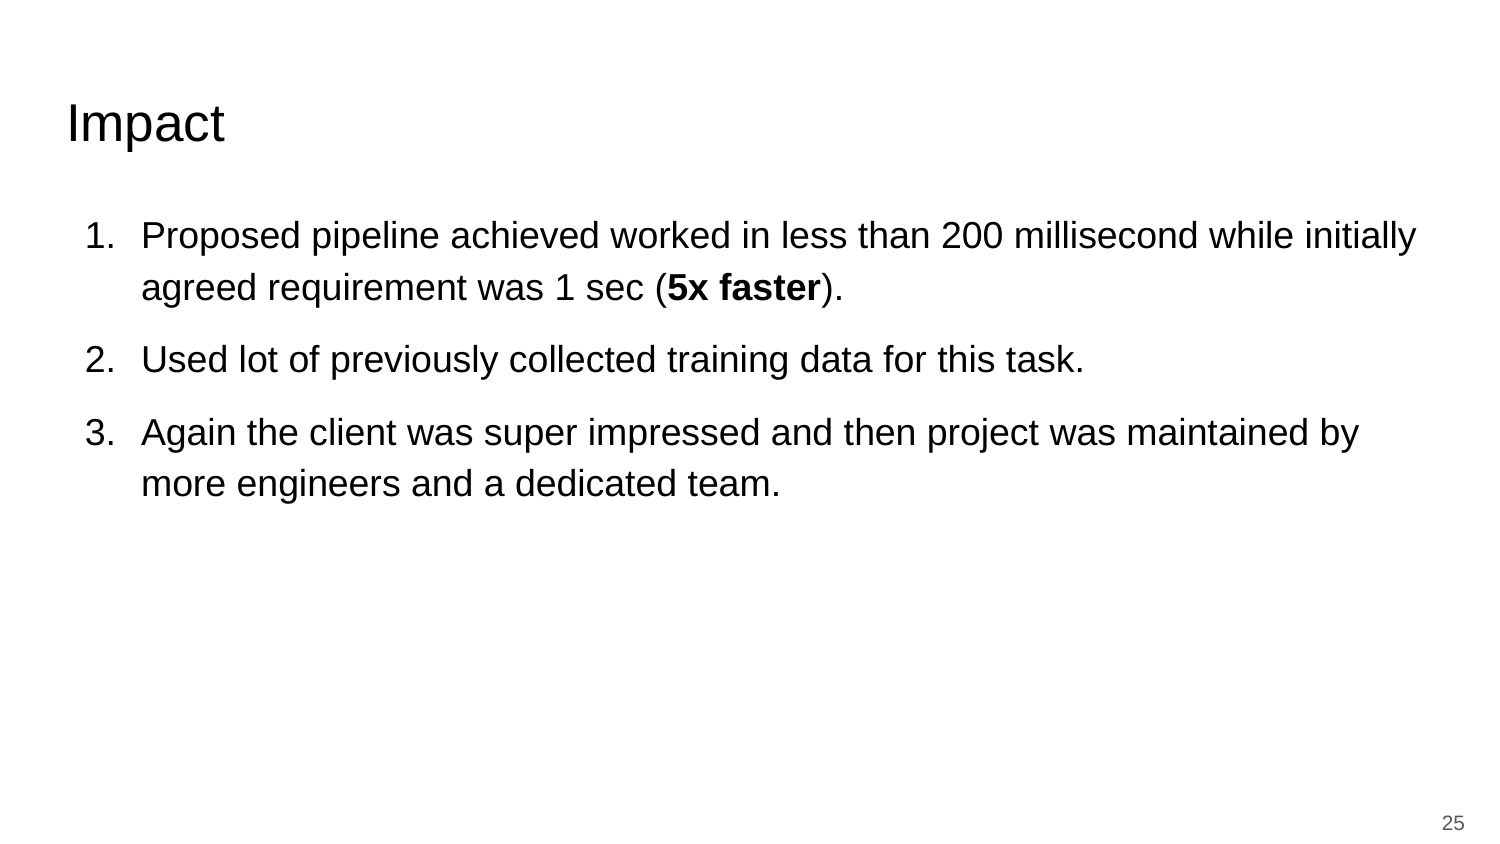

# Impact
Proposed pipeline achieved worked in less than 200 millisecond while initially agreed requirement was 1 sec (5x faster).
Used lot of previously collected training data for this task.
Again the client was super impressed and then project was maintained by more engineers and a dedicated team.
25